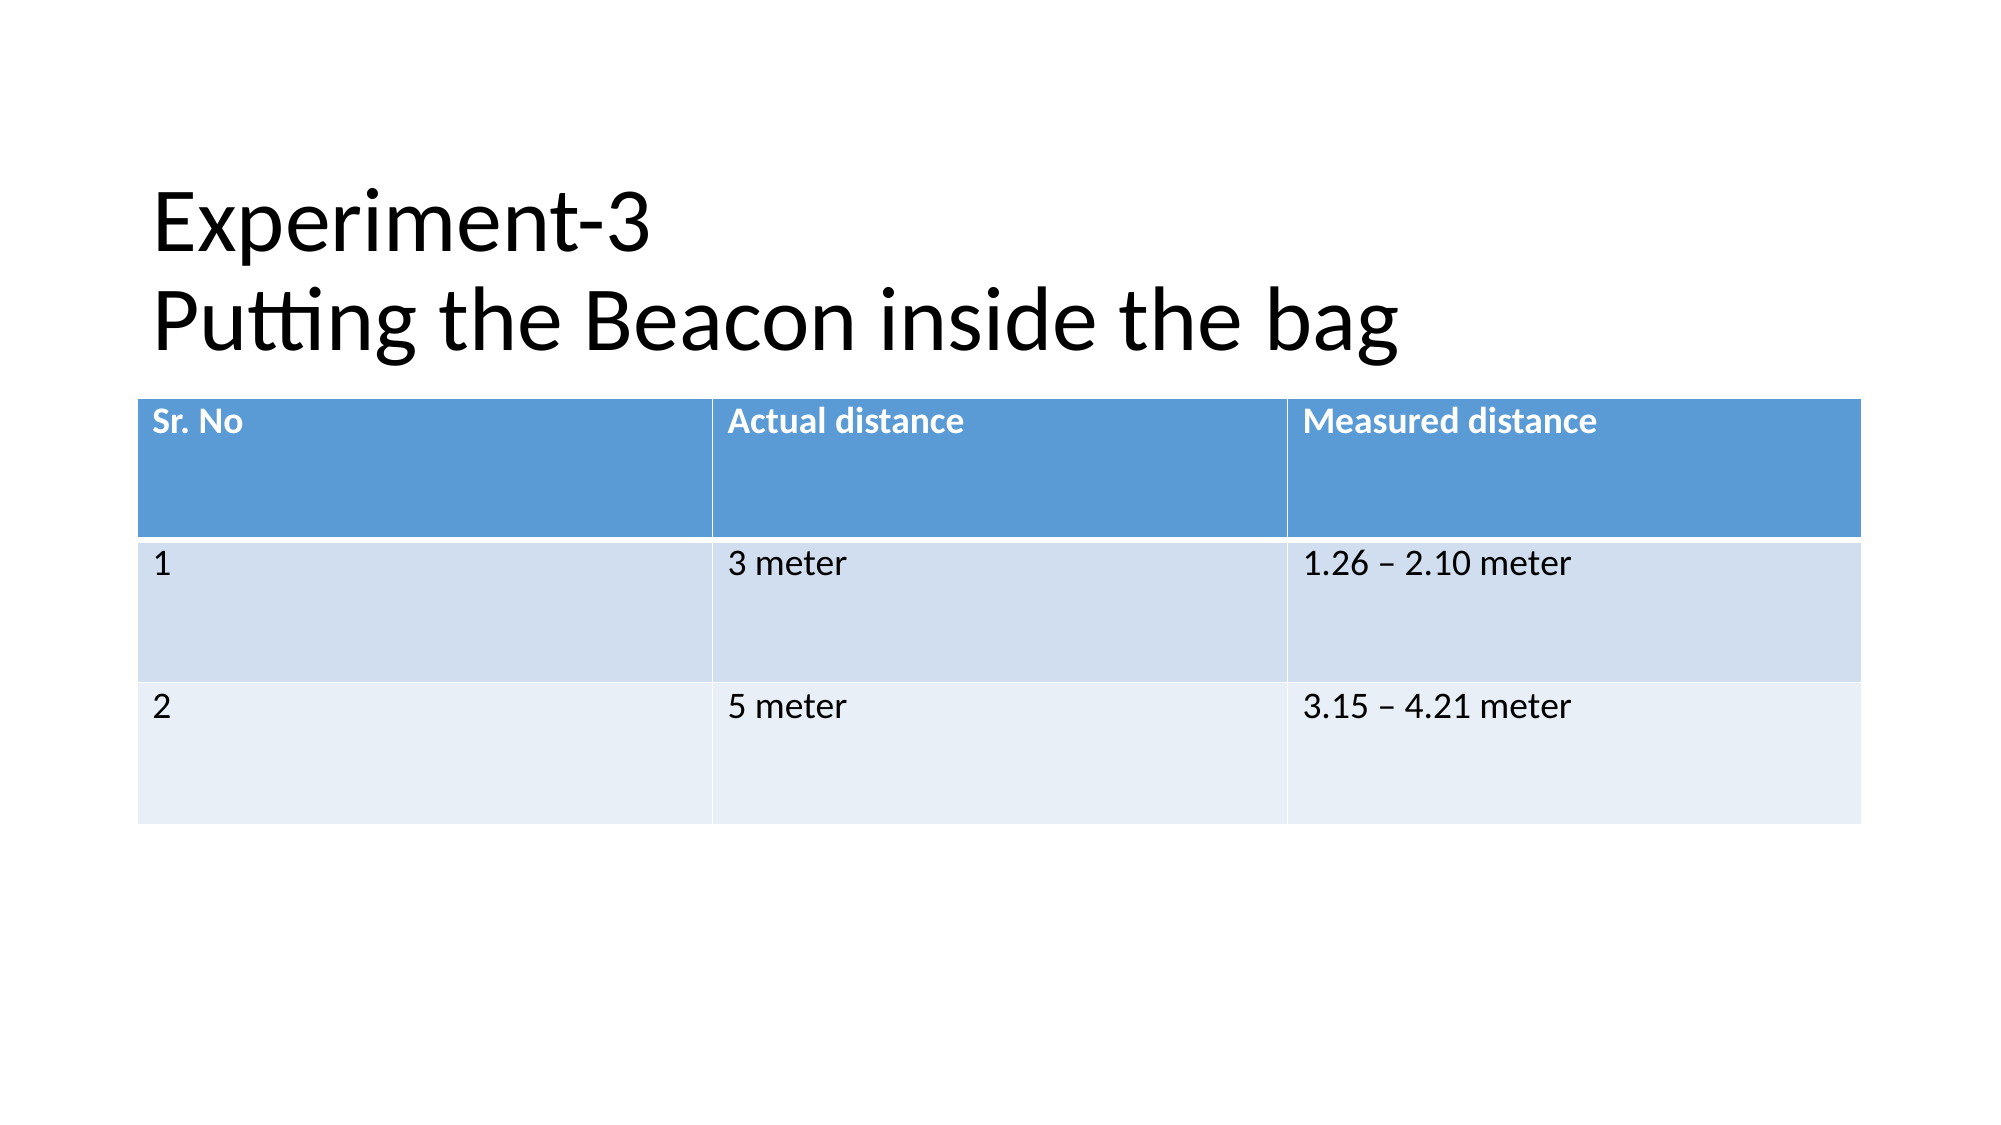

# Experiment-3 Putting the Beacon inside the bag
| Sr. No | Actual distance | Measured distance |
| --- | --- | --- |
| 1 | 3 meter | 1.26 – 2.10 meter |
| 2 | 5 meter | 3.15 – 4.21 meter |